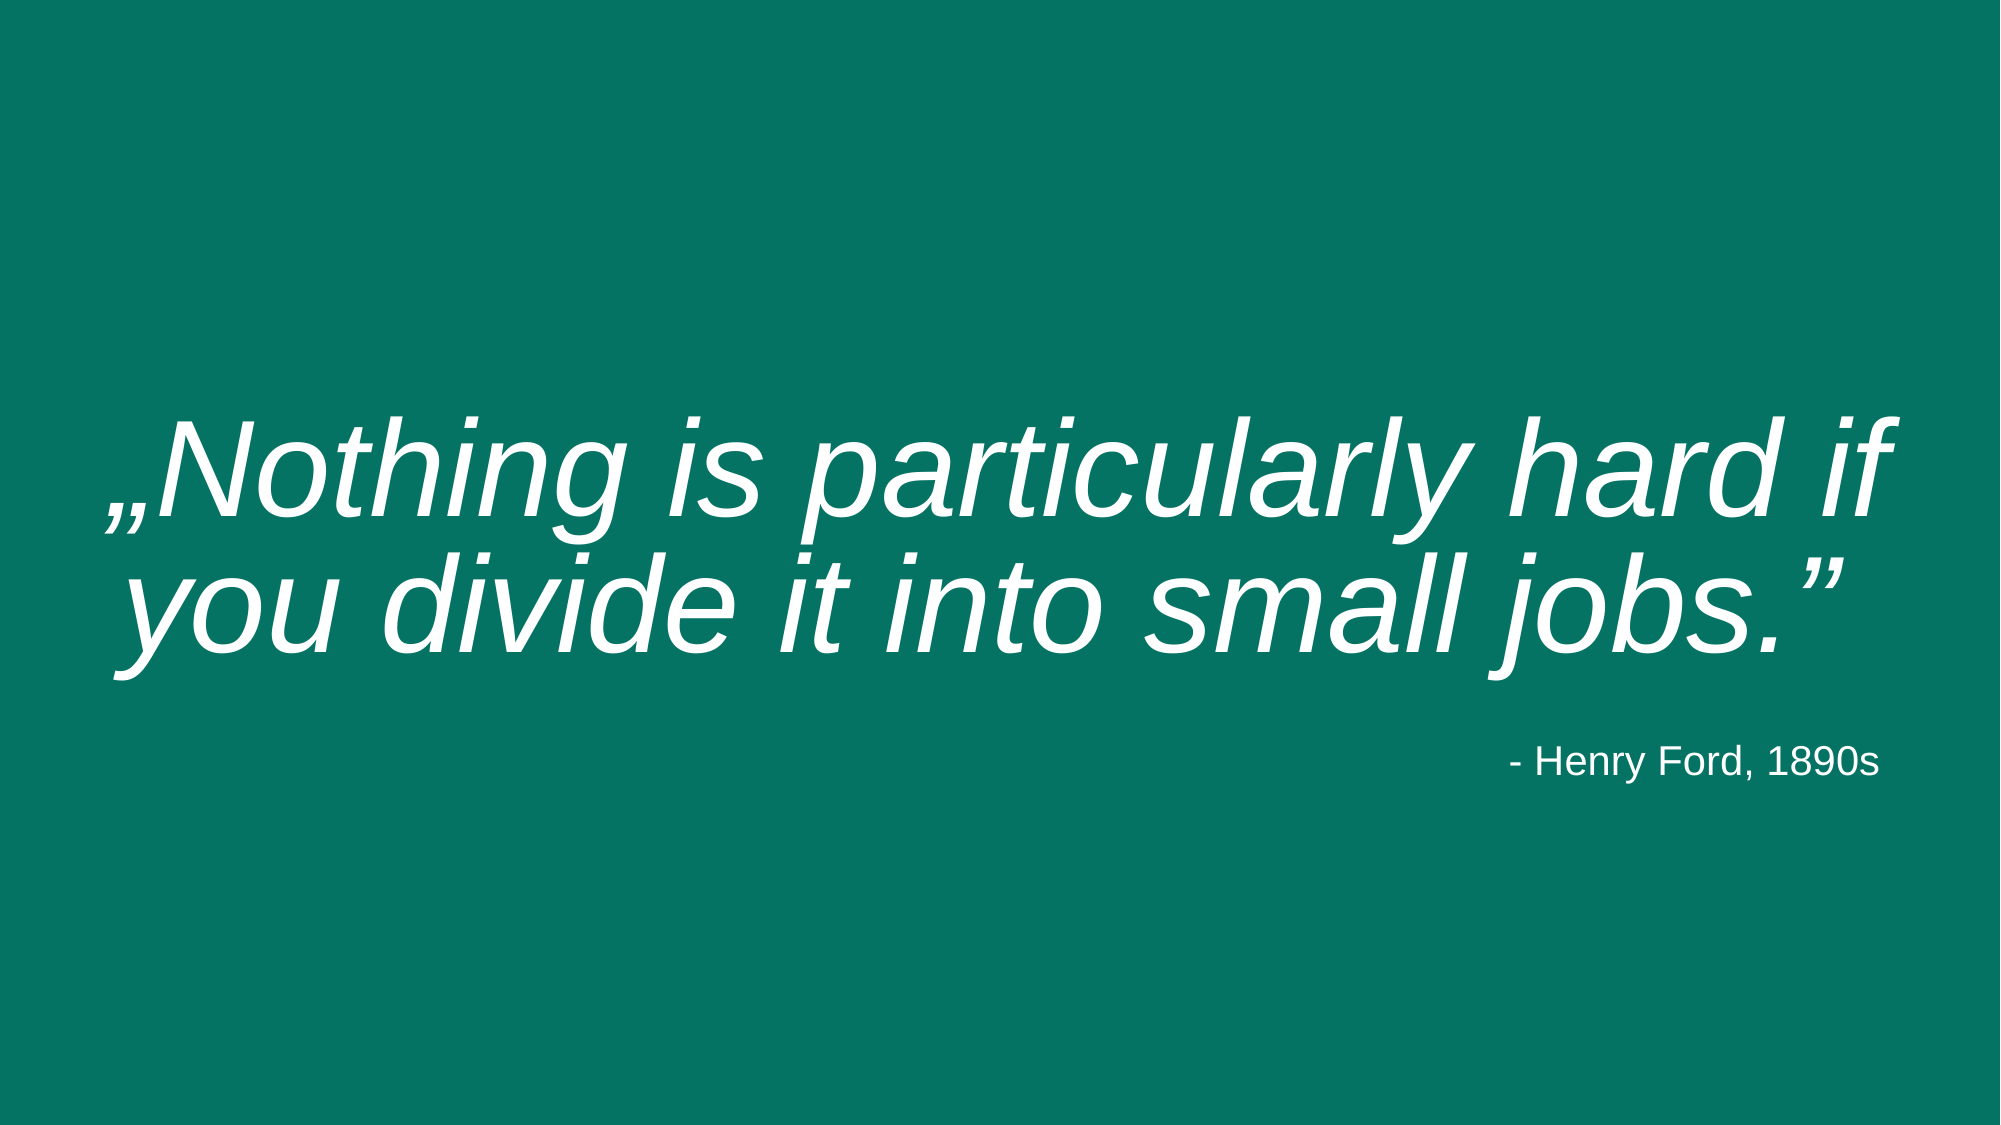

„Nothing is particularly hard if you divide it into small jobs.”
- Henry Ford, 1890s